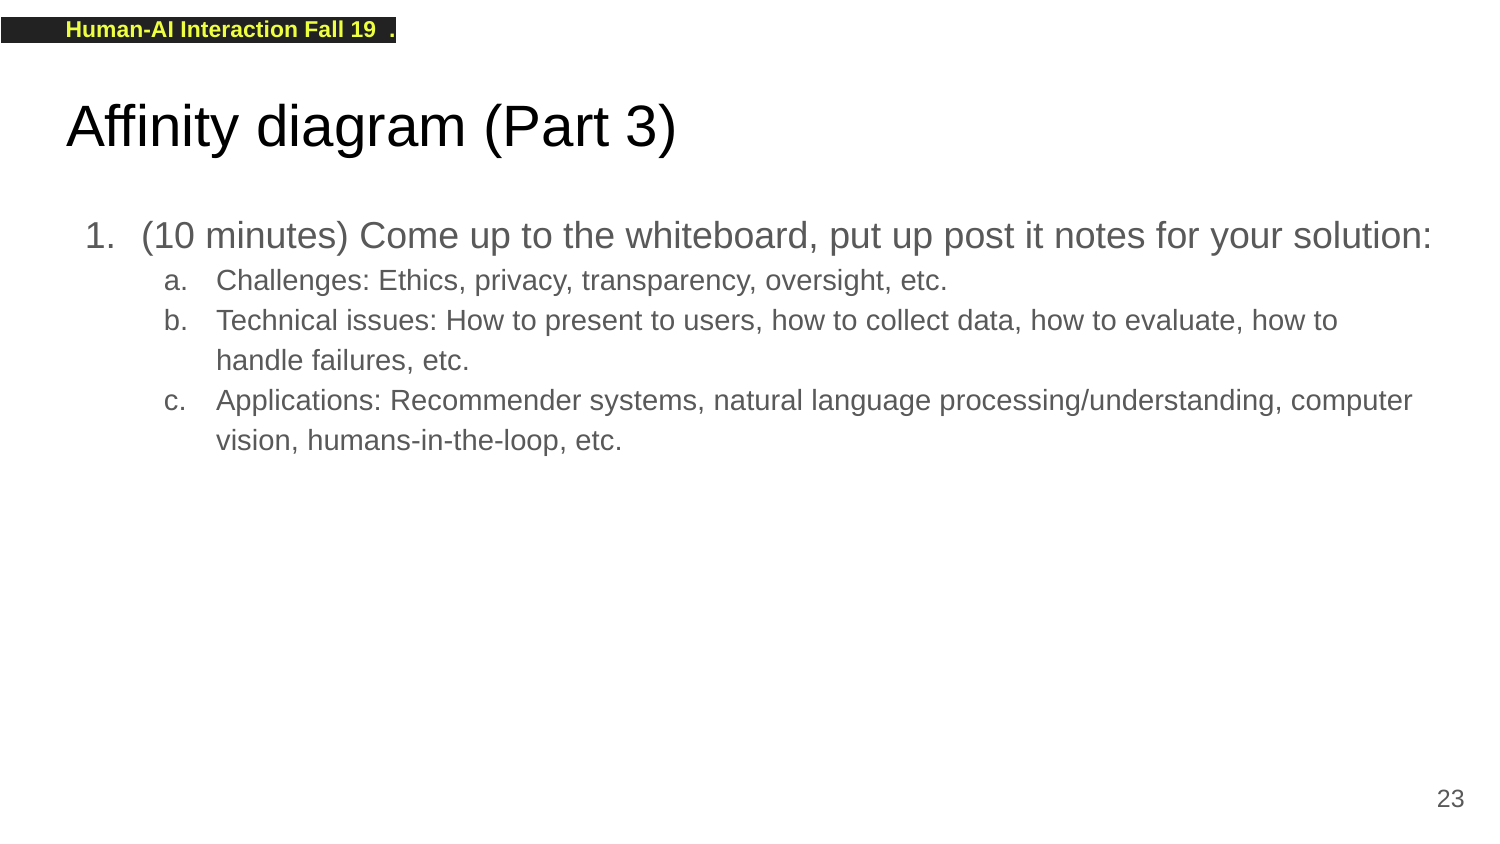

# Affinity diagram (Part 3)
(10 minutes) Come up to the whiteboard, put up post it notes for your solution:
Challenges: Ethics, privacy, transparency, oversight, etc.
Technical issues: How to present to users, how to collect data, how to evaluate, how to handle failures, etc.
Applications: Recommender systems, natural language processing/understanding, computer vision, humans-in-the-loop, etc.

23